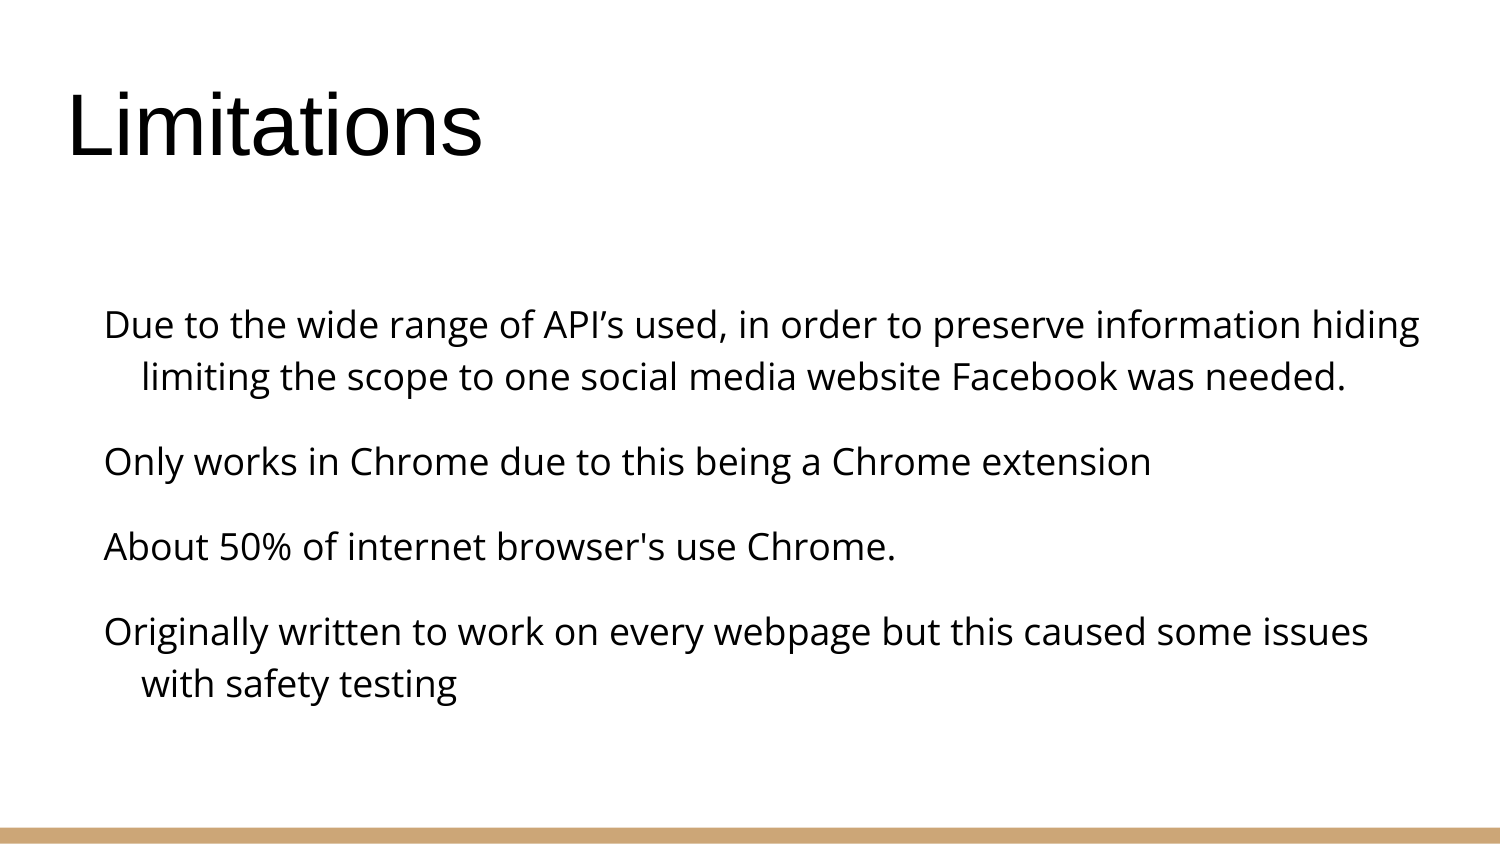

# Limitations

Due to the wide range of API’s used, in order to preserve information hiding limiting the scope to one social media website Facebook was needed.
Only works in Chrome due to this being a Chrome extension
About 50% of internet browser's use Chrome.
Originally written to work on every webpage but this caused some issues with safety testing